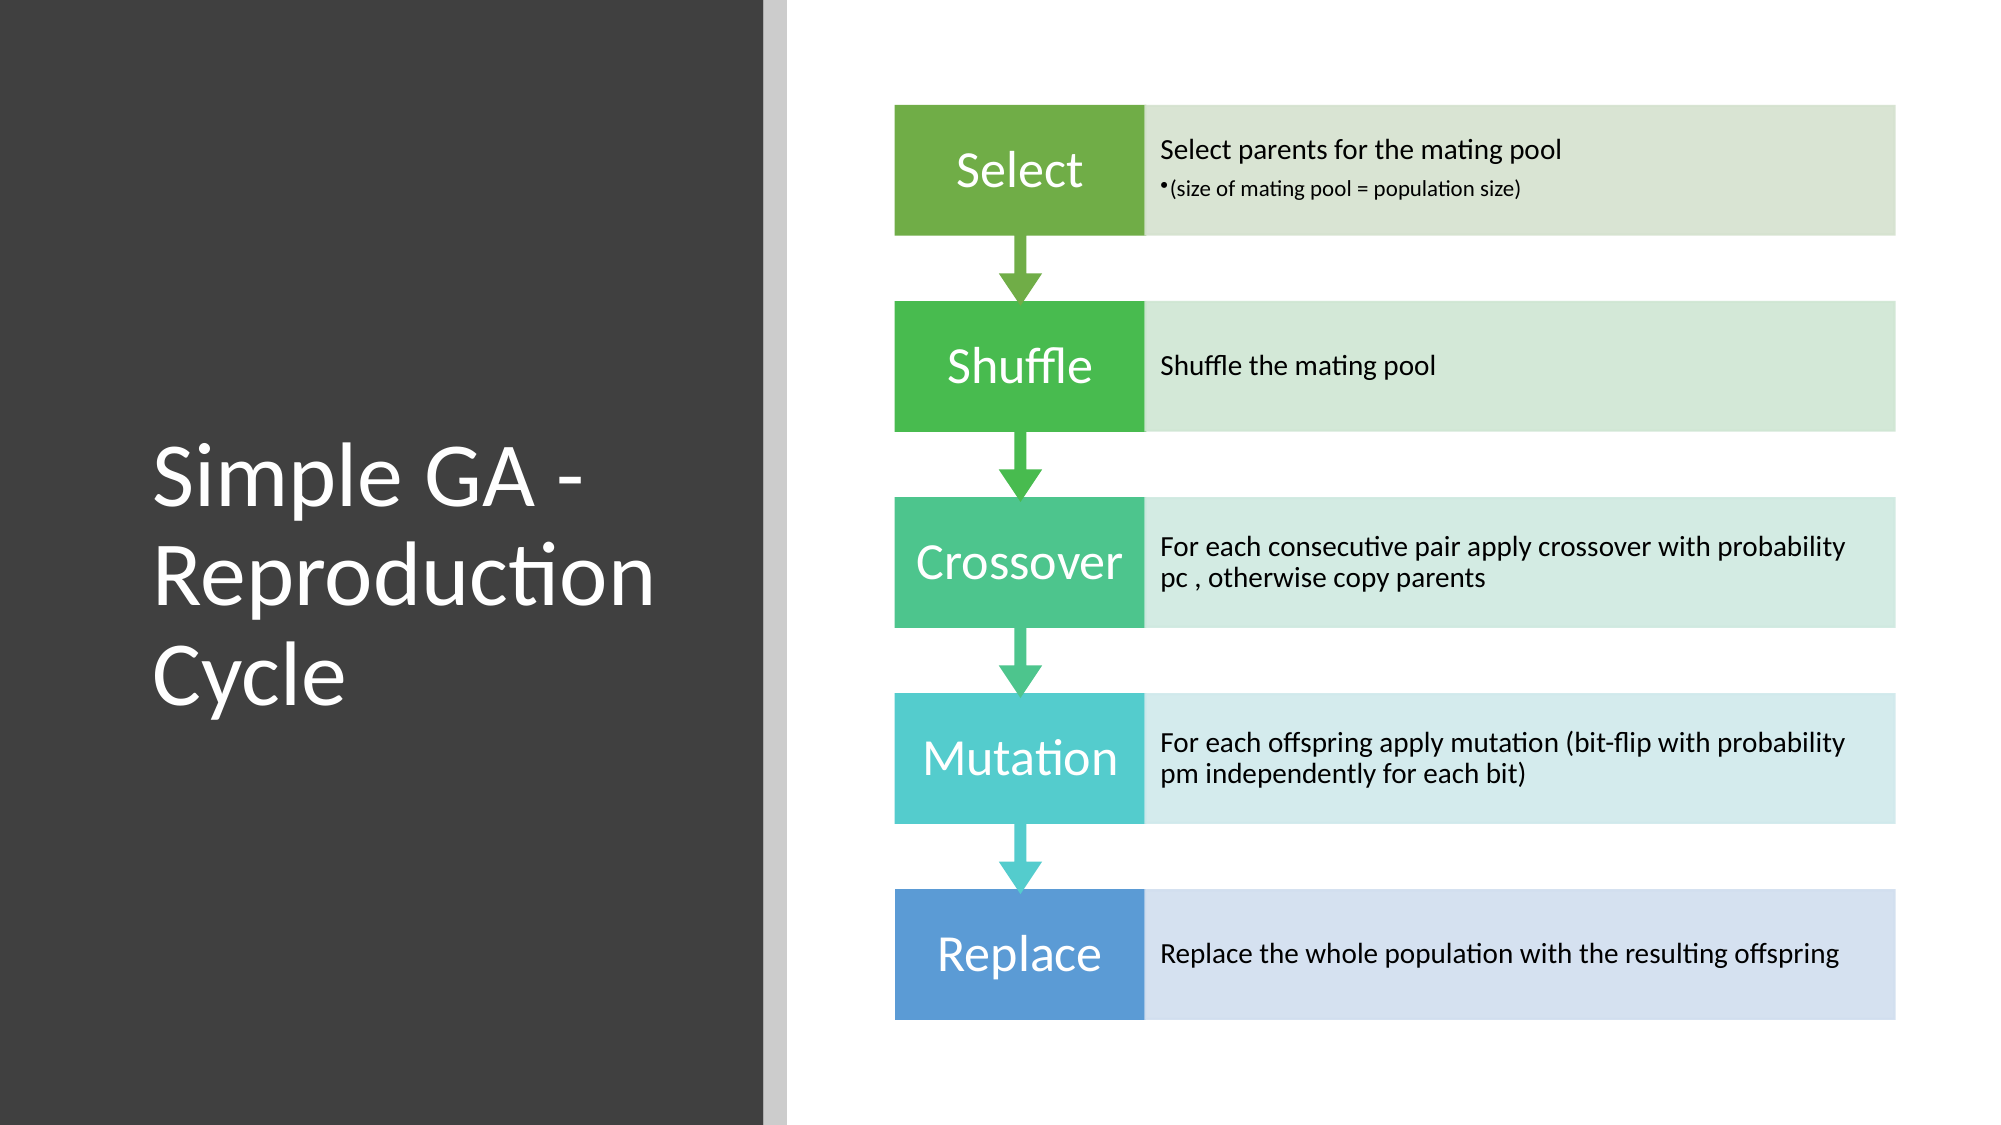

Replace
Replace the whole population with the resulting offspring
Mutation
For each offspring apply mutation (bit-flip with probability pm independently for each bit)
Crossover
For each consecutive pair apply crossover with probability pc , otherwise copy parents
Shuffle
Shuffle the mating pool
Select
Select parents for the mating pool
(size of mating pool = population size)
Simple GA - Reproduction Cycle